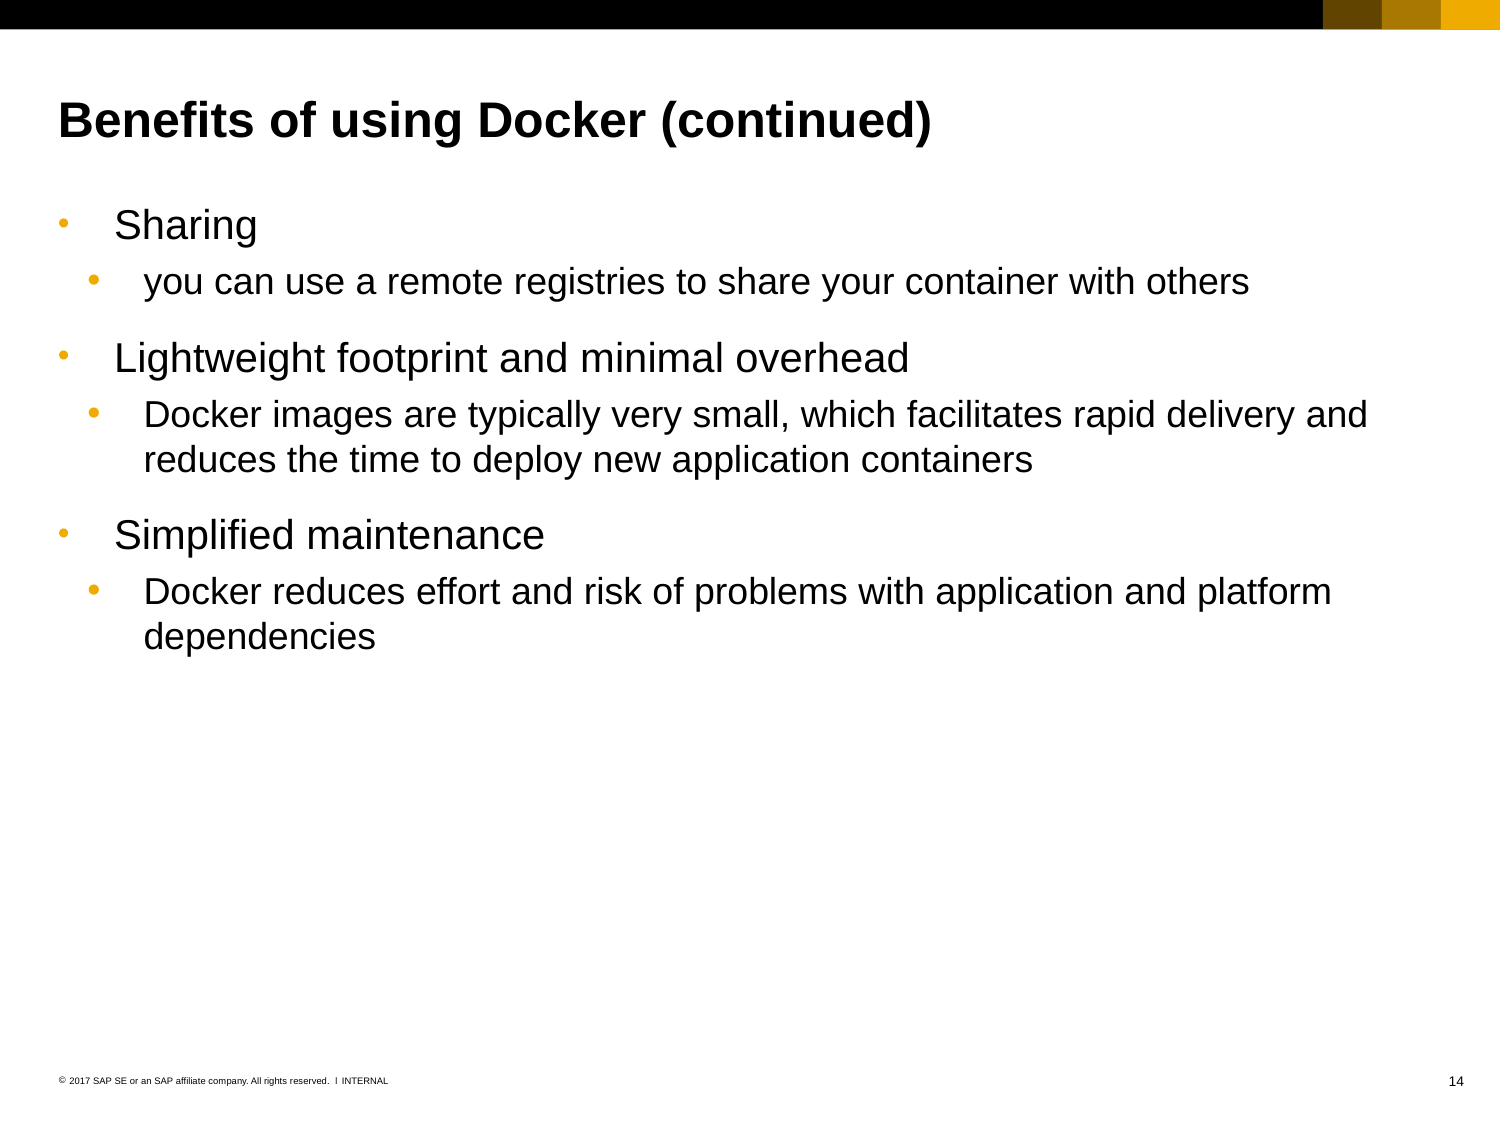

# Benefits of using Docker (continued)
Sharing
you can use a remote registries to share your container with others
Lightweight footprint and minimal overhead
Docker images are typically very small, which facilitates rapid delivery and reduces the time to deploy new application containers
Simplified maintenance
Docker reduces effort and risk of problems with application and platform dependencies